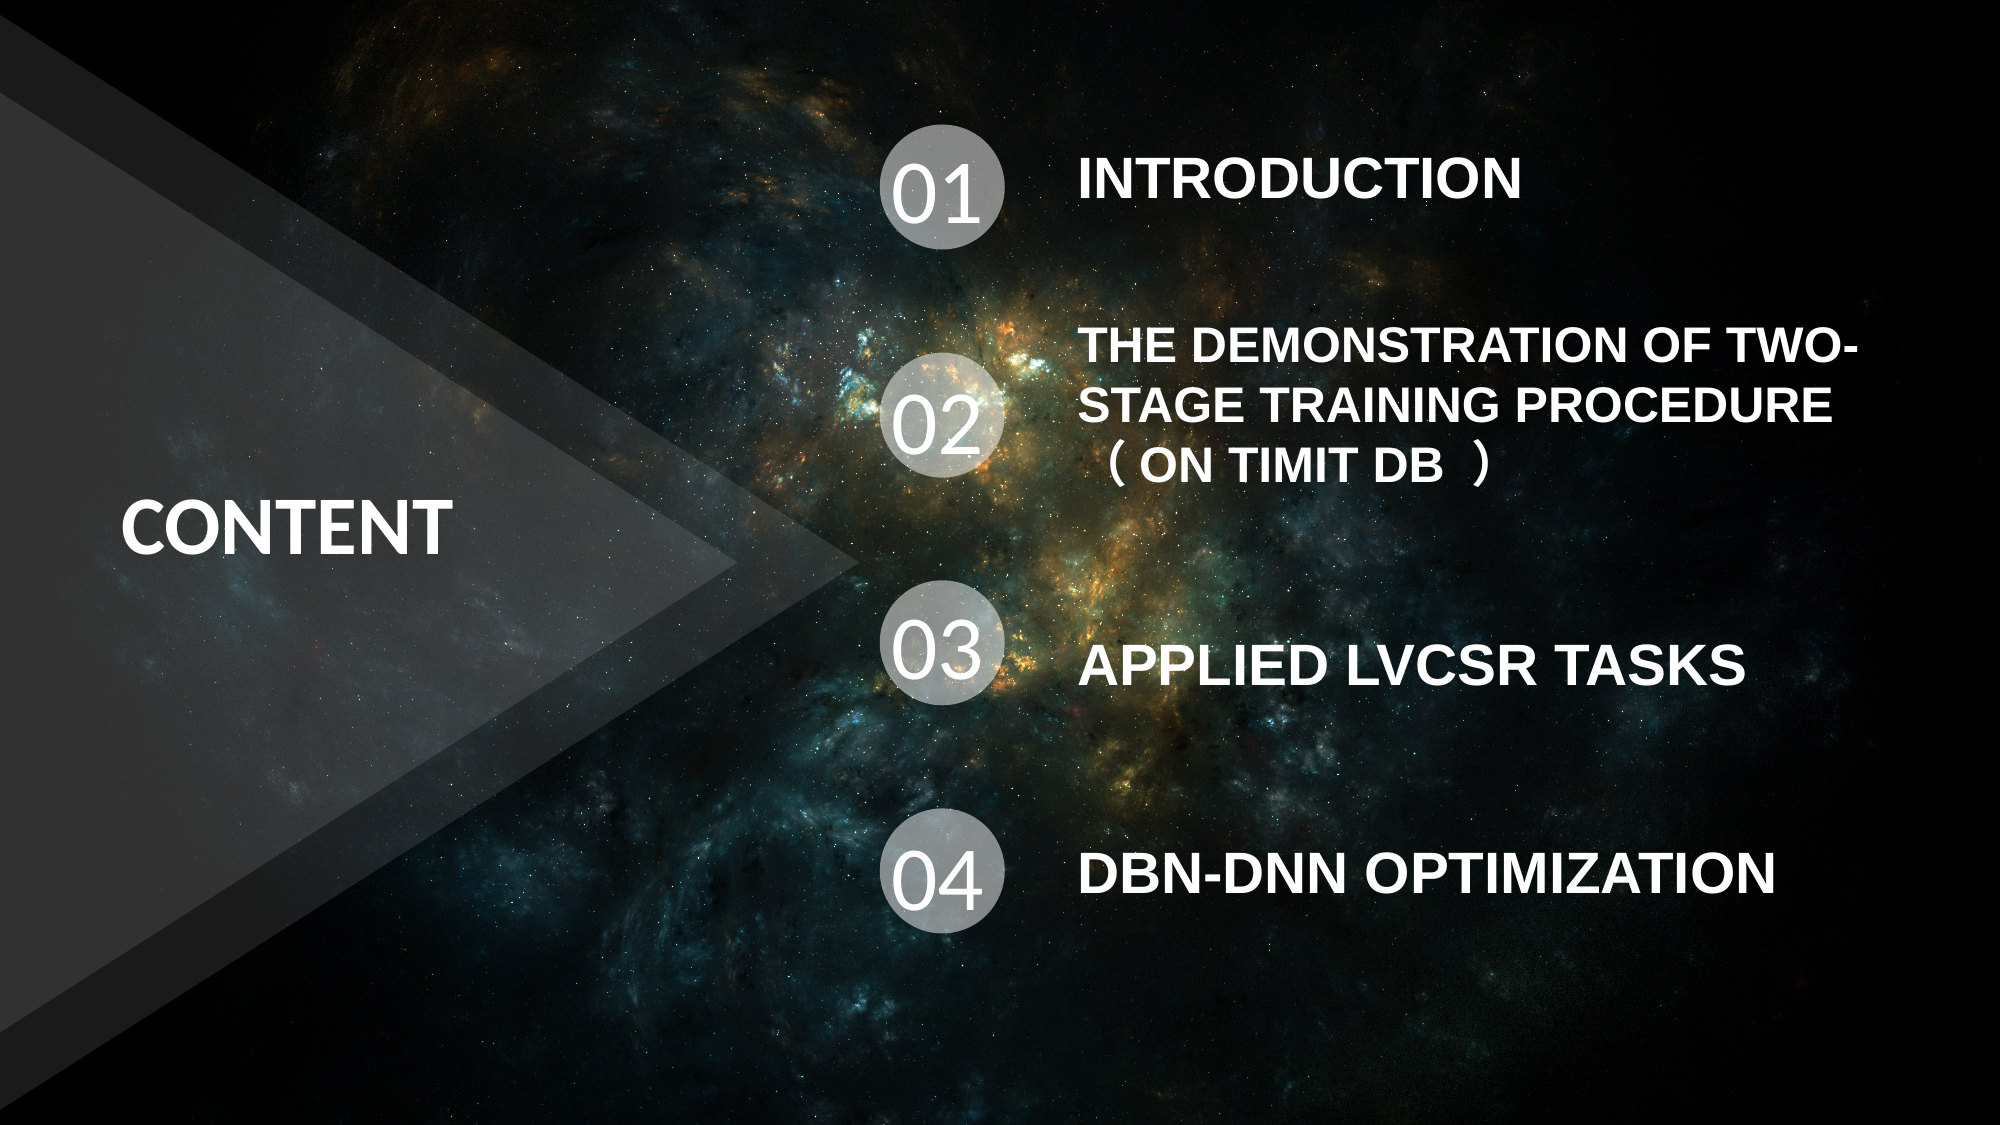

01

INTRODUCTION
The demonstration of two-stage training procedure
（on TIMIT DB ）

02
CONTENT
03

Applied LVCSR tasks

04
DBN-DNN optimization